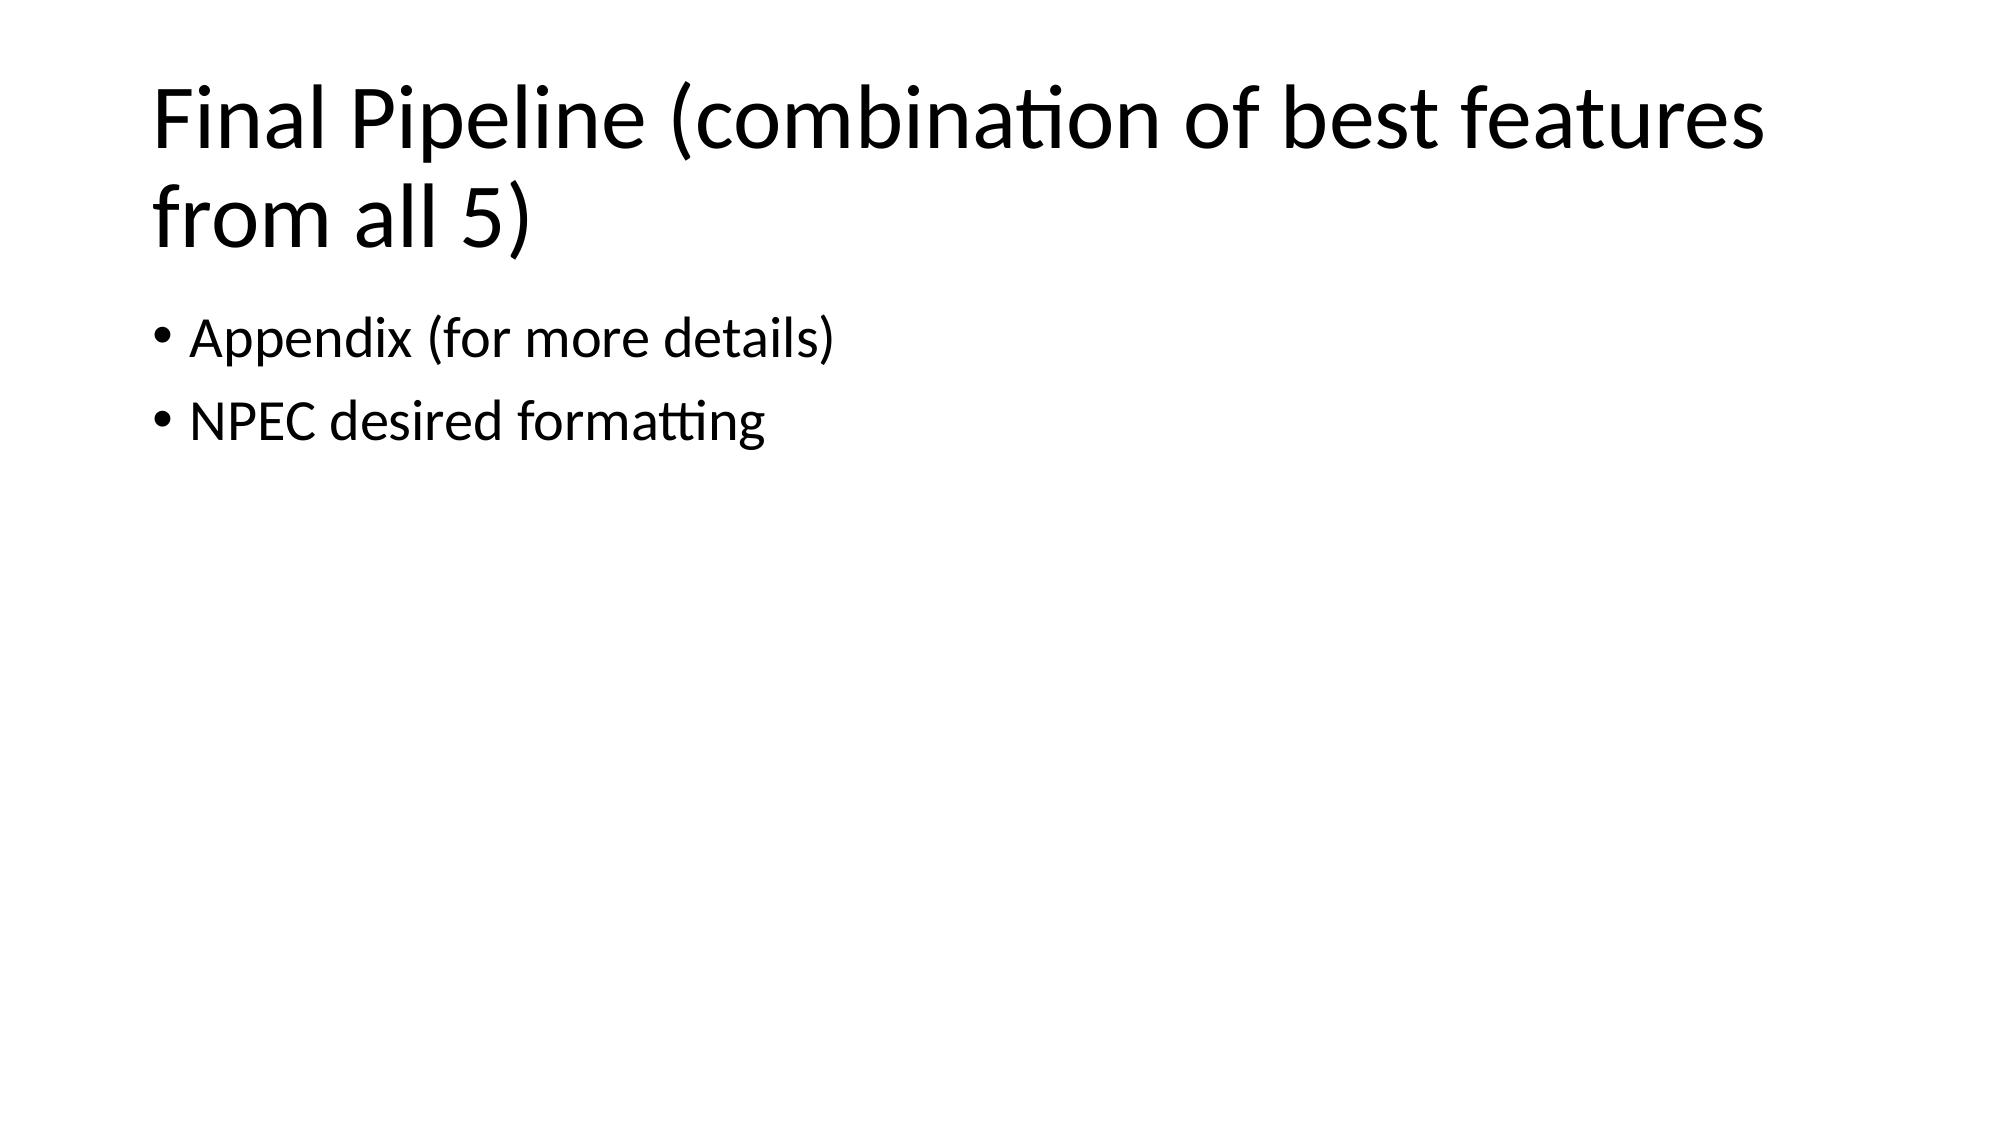

# Final Pipeline (combination of best features from all 5)
Appendix (for more details)
NPEC desired formatting